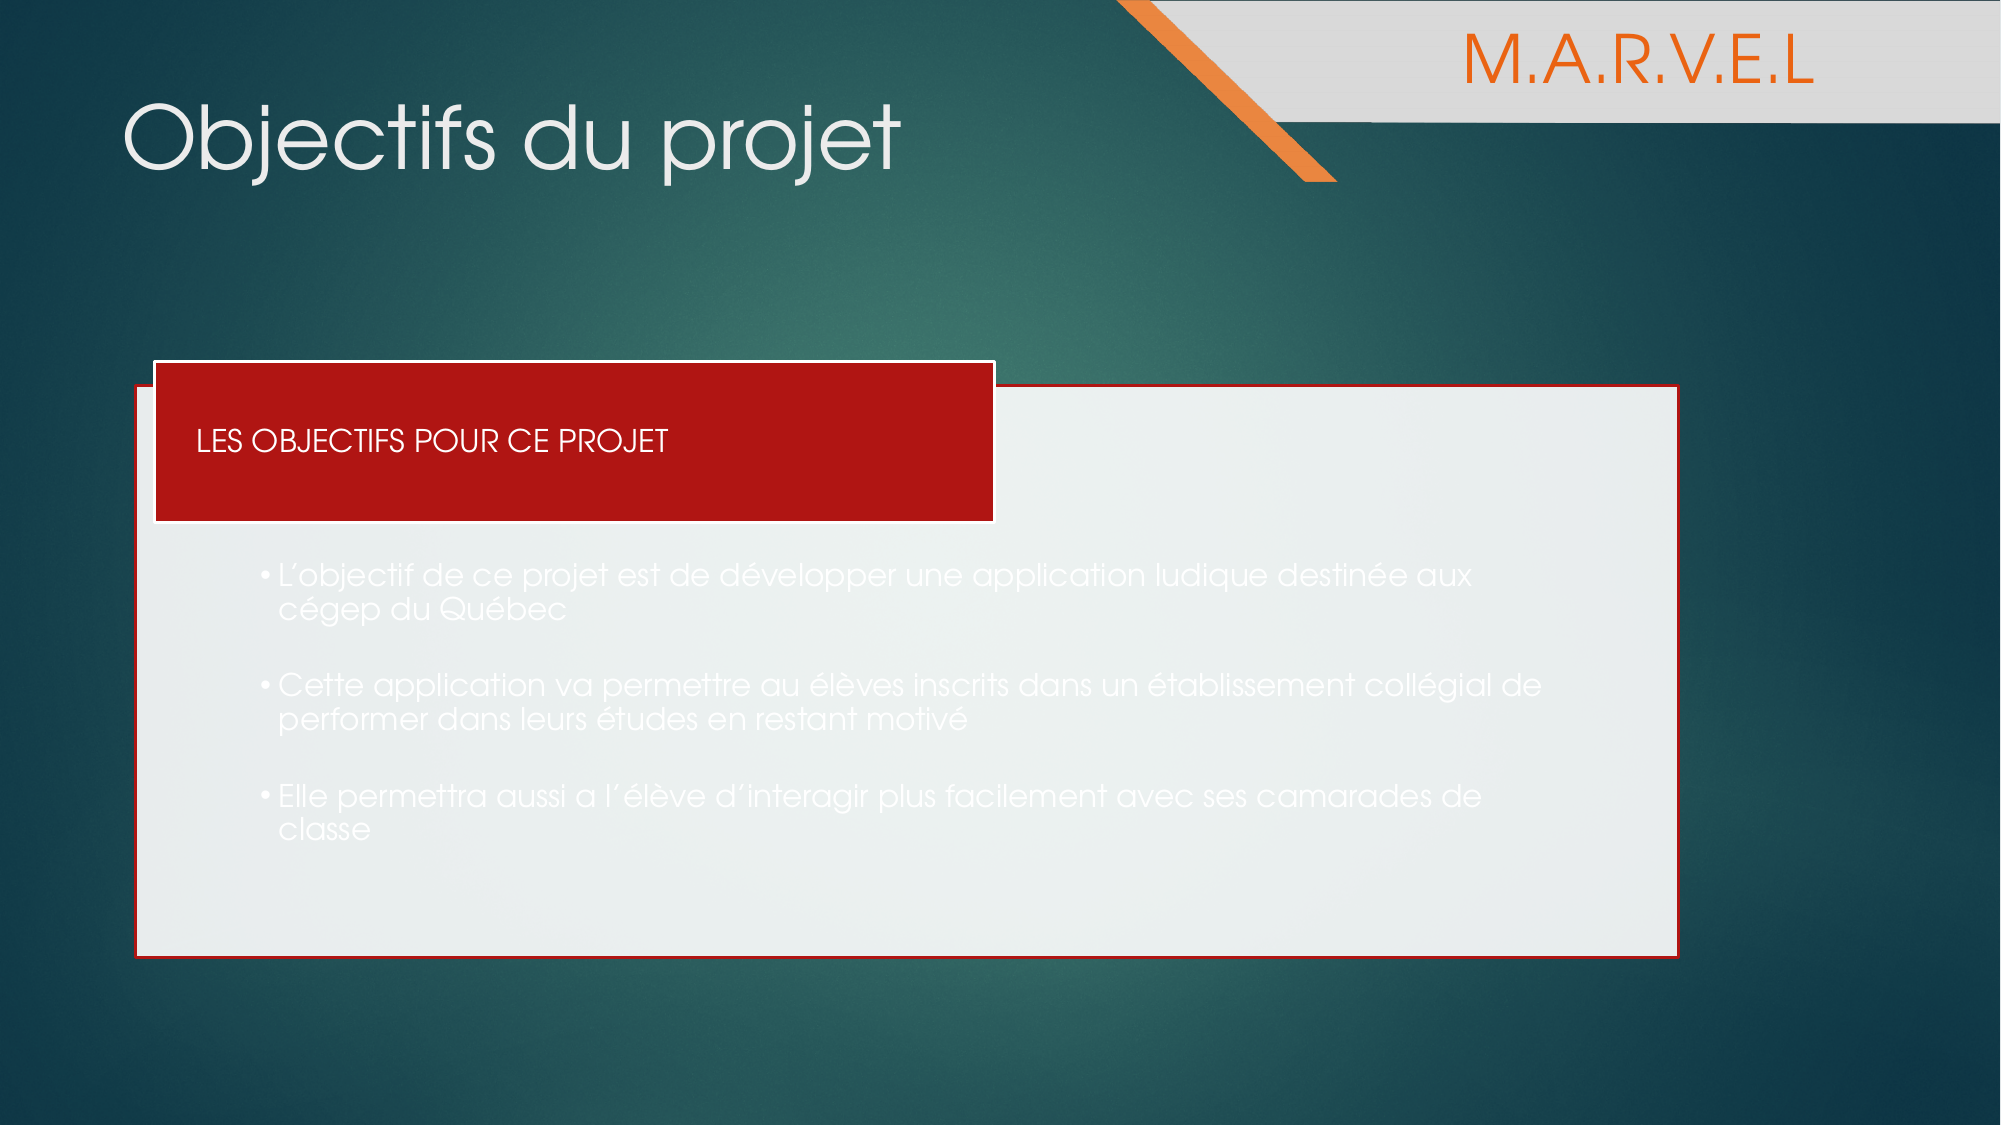

M.A.R.V.E.L
# Objectifs du projet
L’objectif de ce projet est de développer une application ludique destinée aux cégep du Québec

Cette application va permettre au élèves inscrits dans un établissement collégial de performer dans leurs études en restant motivé

Elle permettra aussi a l’élève d’interagir plus facilement avec ses camarades de classe

LES OBJECTIFS POUR CE PROJET